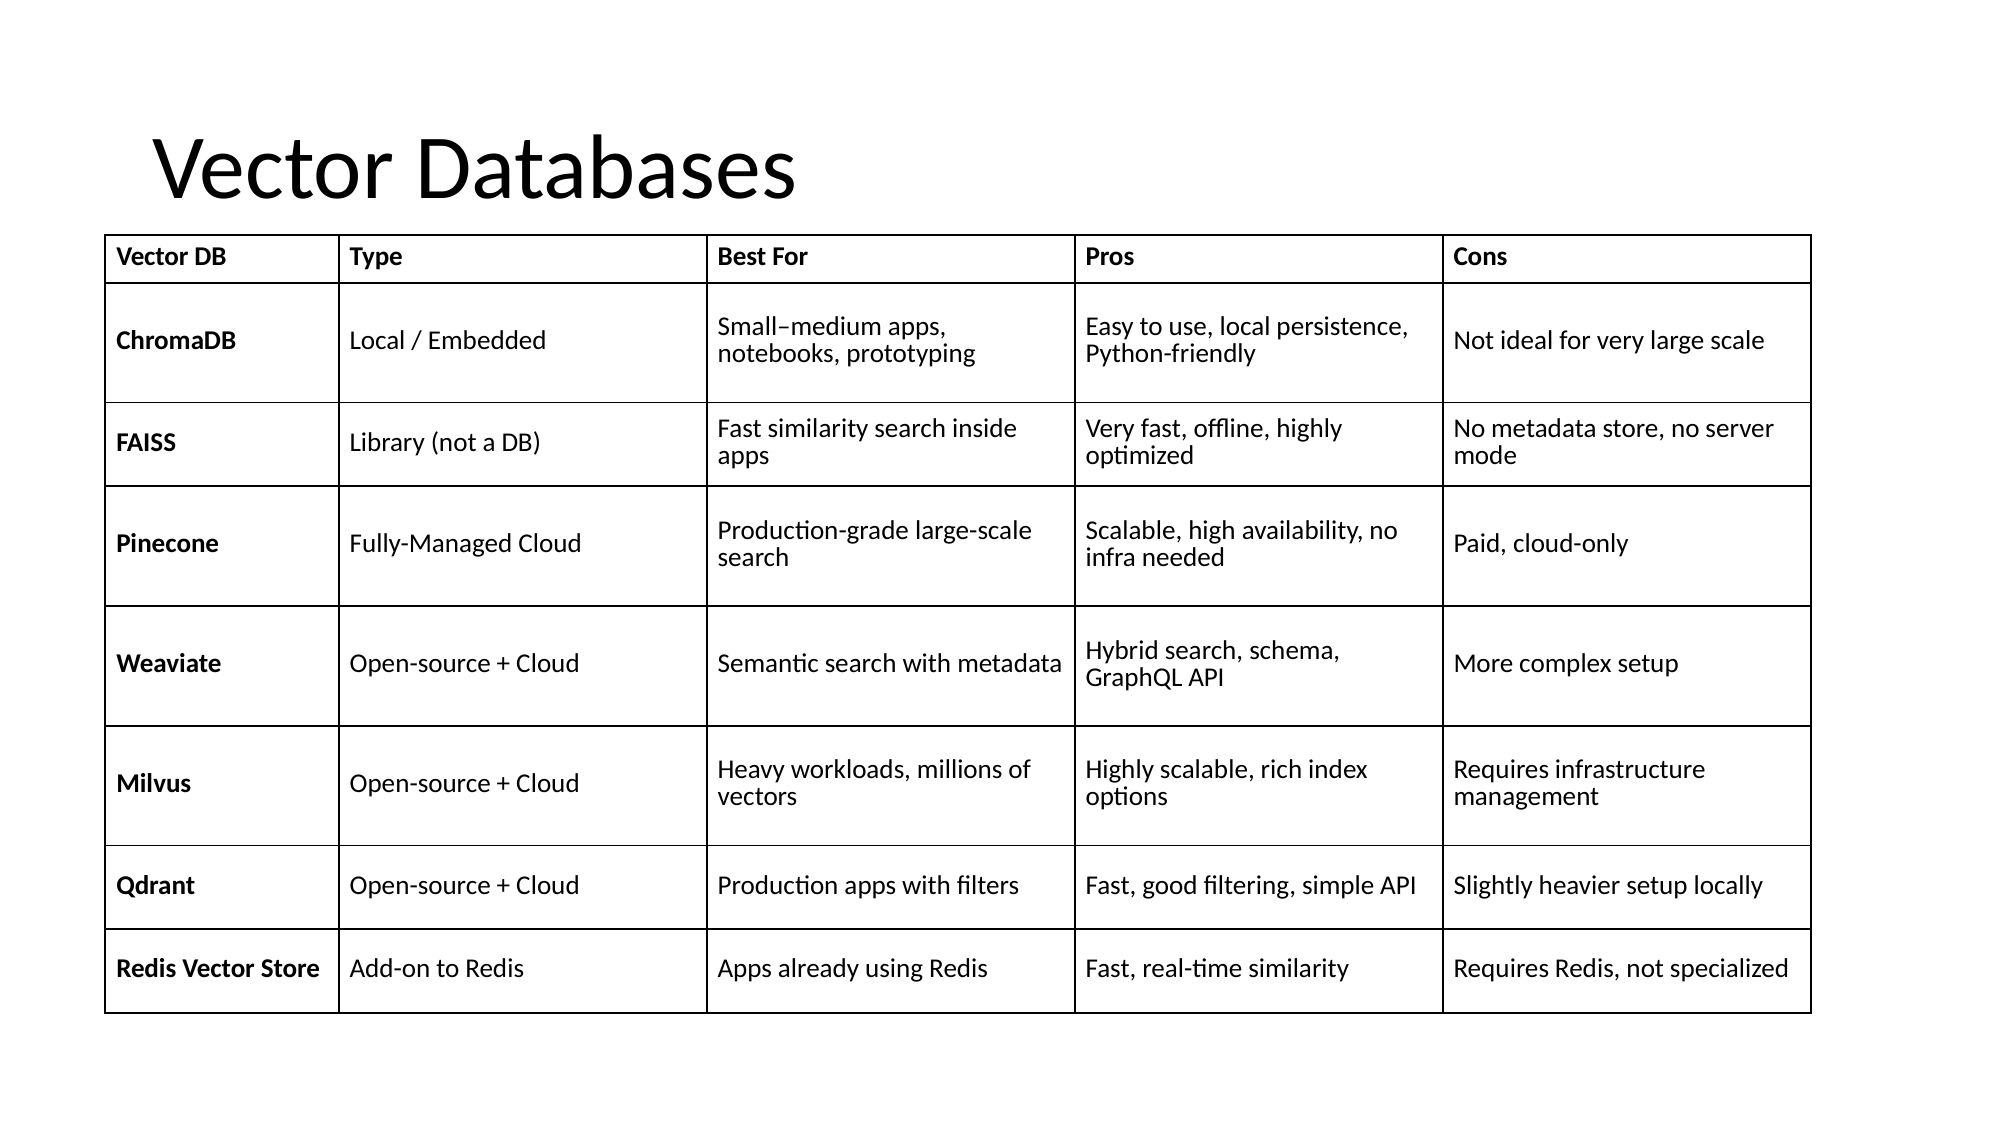

# Vector Databases
| Vector DB | Type | Best For | Pros | Cons |
| --- | --- | --- | --- | --- |
| ChromaDB | Local / Embedded | Small–medium apps, notebooks, prototyping | Easy to use, local persistence, Python-friendly | Not ideal for very large scale |
| FAISS | Library (not a DB) | Fast similarity search inside apps | Very fast, offline, highly optimized | No metadata store, no server mode |
| Pinecone | Fully-Managed Cloud | Production-grade large-scale search | Scalable, high availability, no infra needed | Paid, cloud-only |
| Weaviate | Open-source + Cloud | Semantic search with metadata | Hybrid search, schema, GraphQL API | More complex setup |
| Milvus | Open-source + Cloud | Heavy workloads, millions of vectors | Highly scalable, rich index options | Requires infrastructure management |
| Qdrant | Open-source + Cloud | Production apps with filters | Fast, good filtering, simple API | Slightly heavier setup locally |
| Redis Vector Store | Add-on to Redis | Apps already using Redis | Fast, real-time similarity | Requires Redis, not specialized |